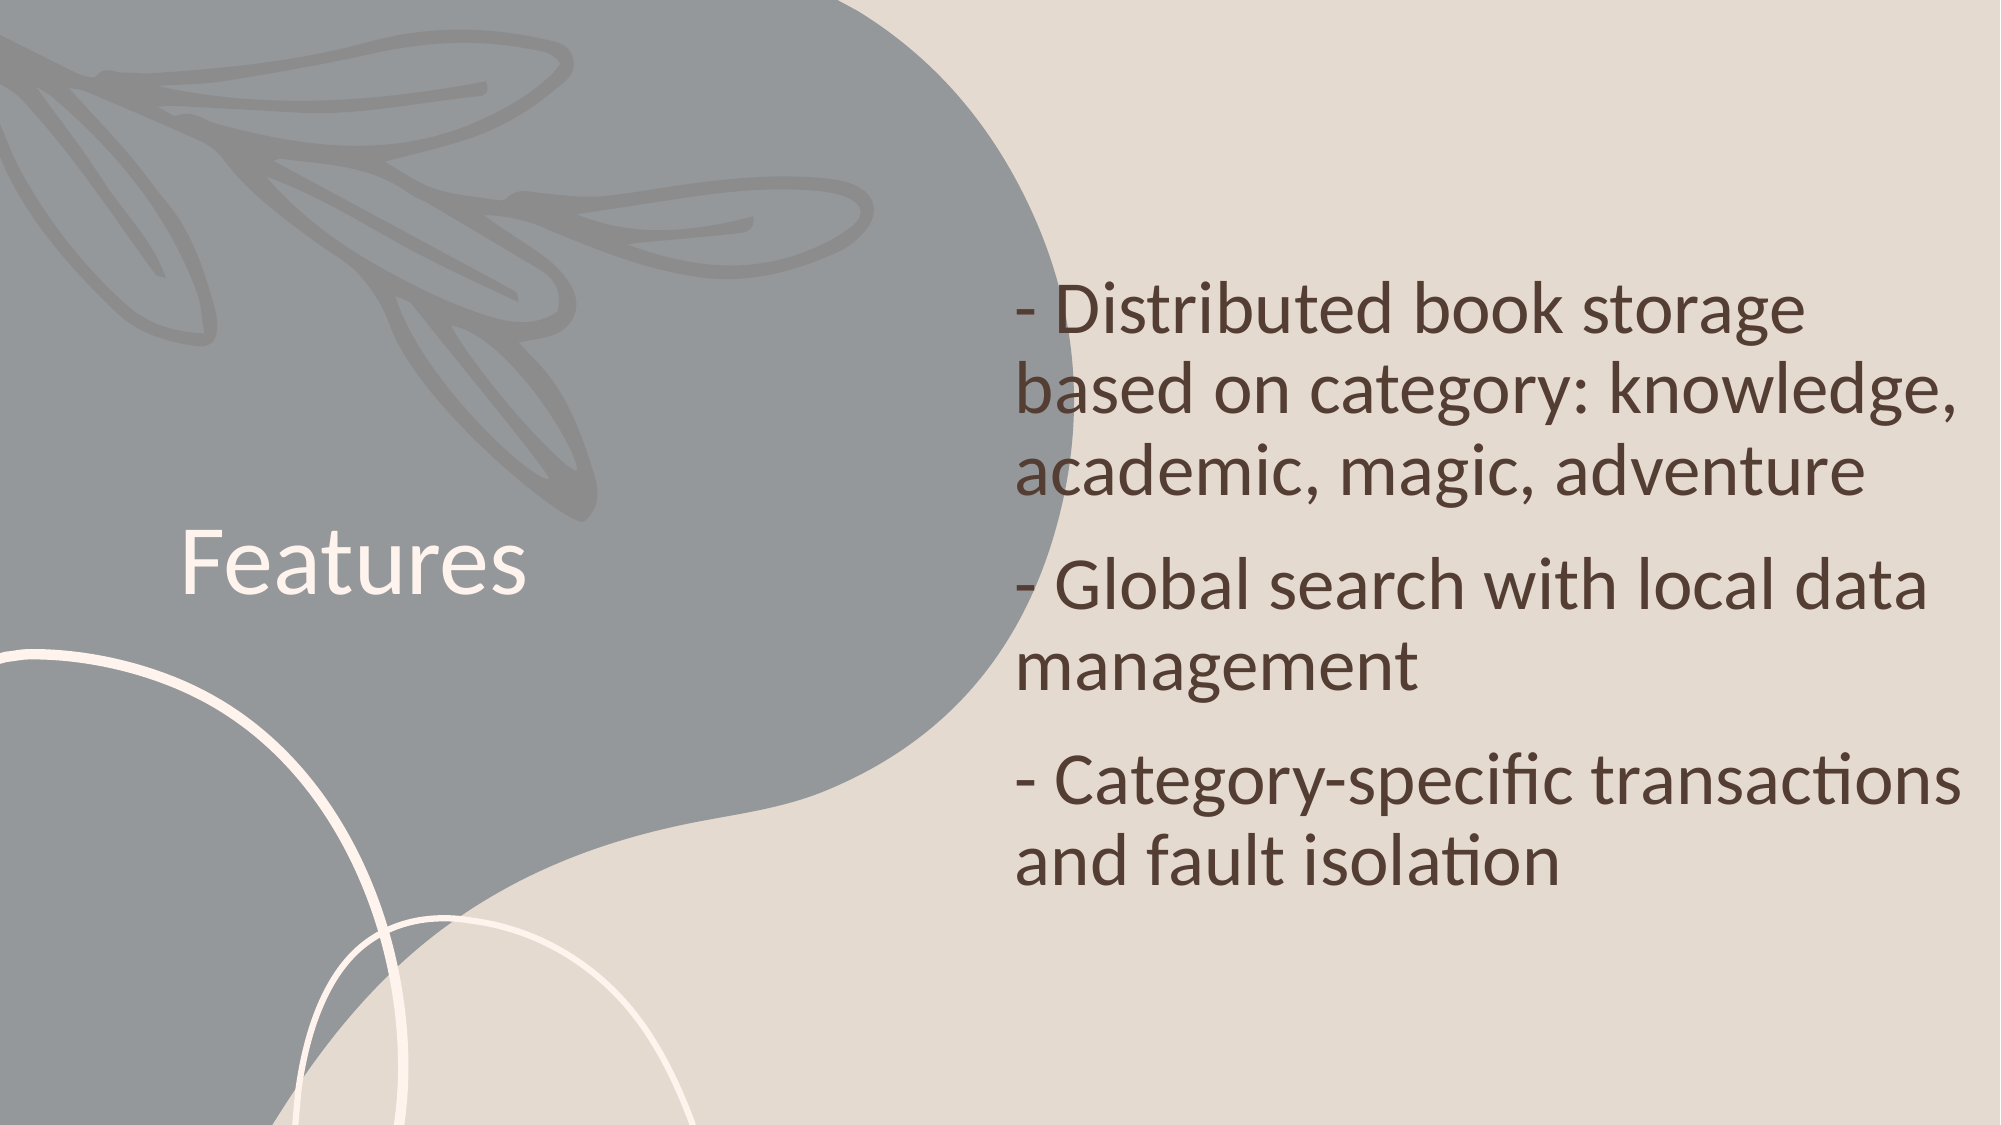

# Features

- Distributed book storage based on category: knowledge, academic, magic, adventure
- Global search with local data management
- Category-specific transactions and fault isolation